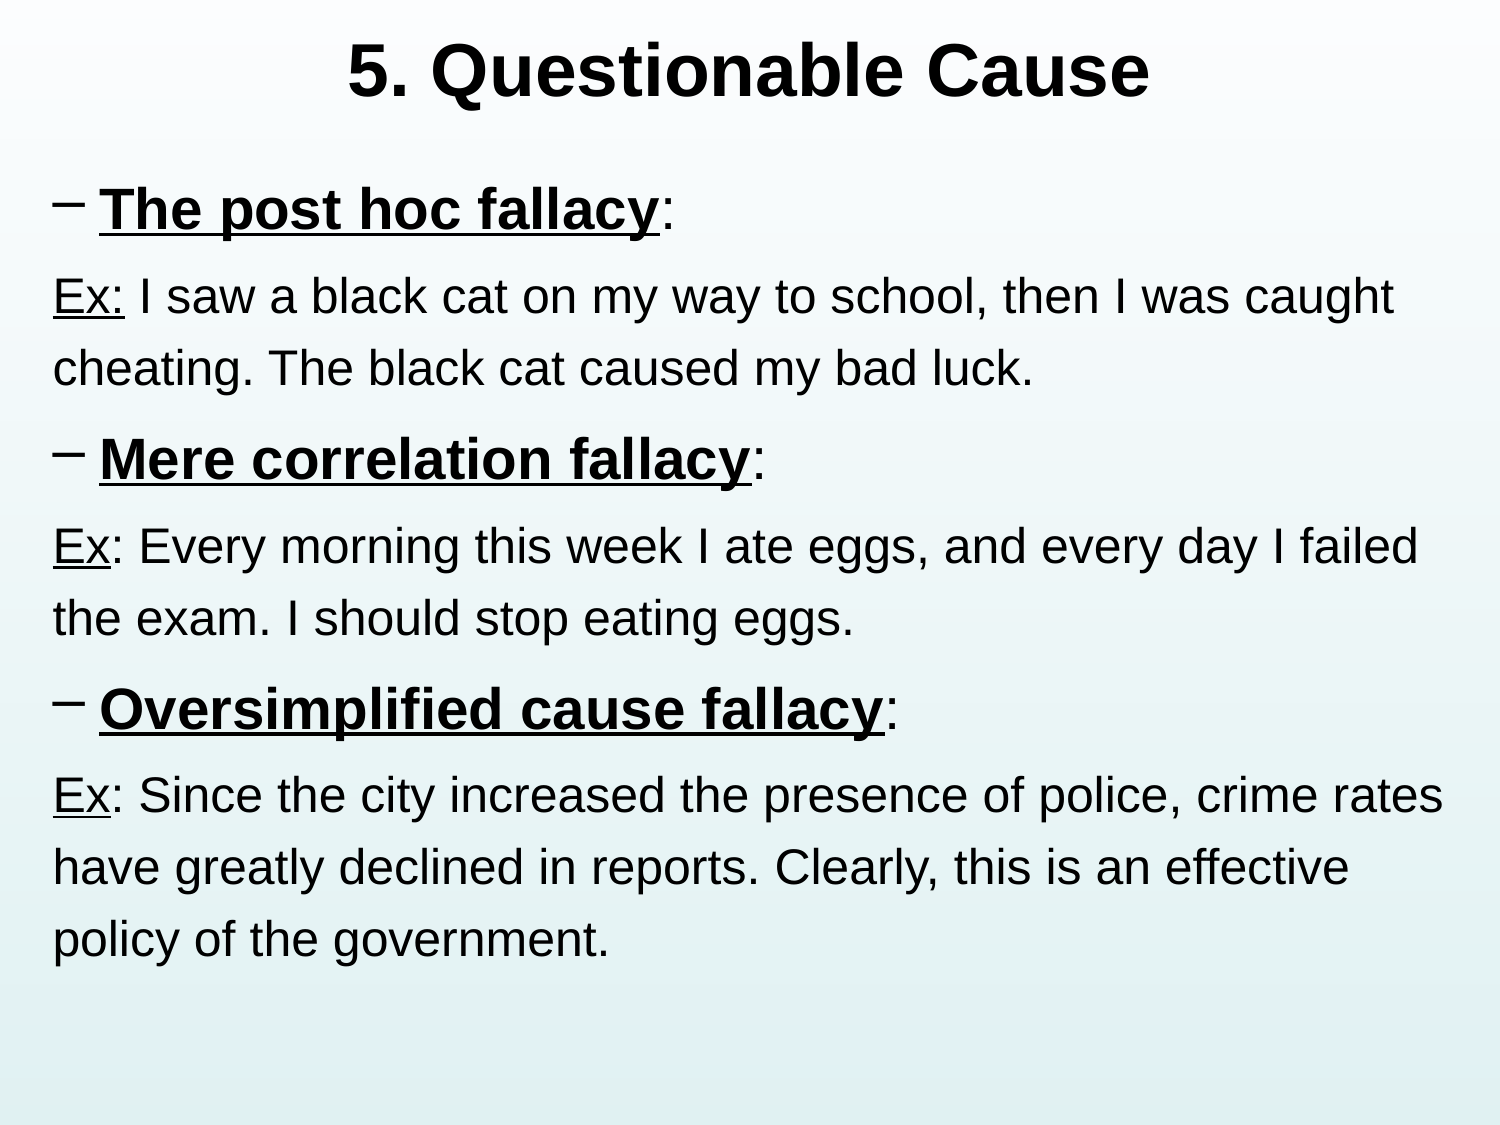

# 5. Questionable Cause
The post hoc fallacy:
Ex: I saw a black cat on my way to school, then I was caught cheating. The black cat caused my bad luck.
Mere correlation fallacy:
Ex: Every morning this week I ate eggs, and every day I failed the exam. I should stop eating eggs.
Oversimplified cause fallacy:
Ex: Since the city increased the presence of police, crime rates have greatly declined in reports. Clearly, this is an effective policy of the government.